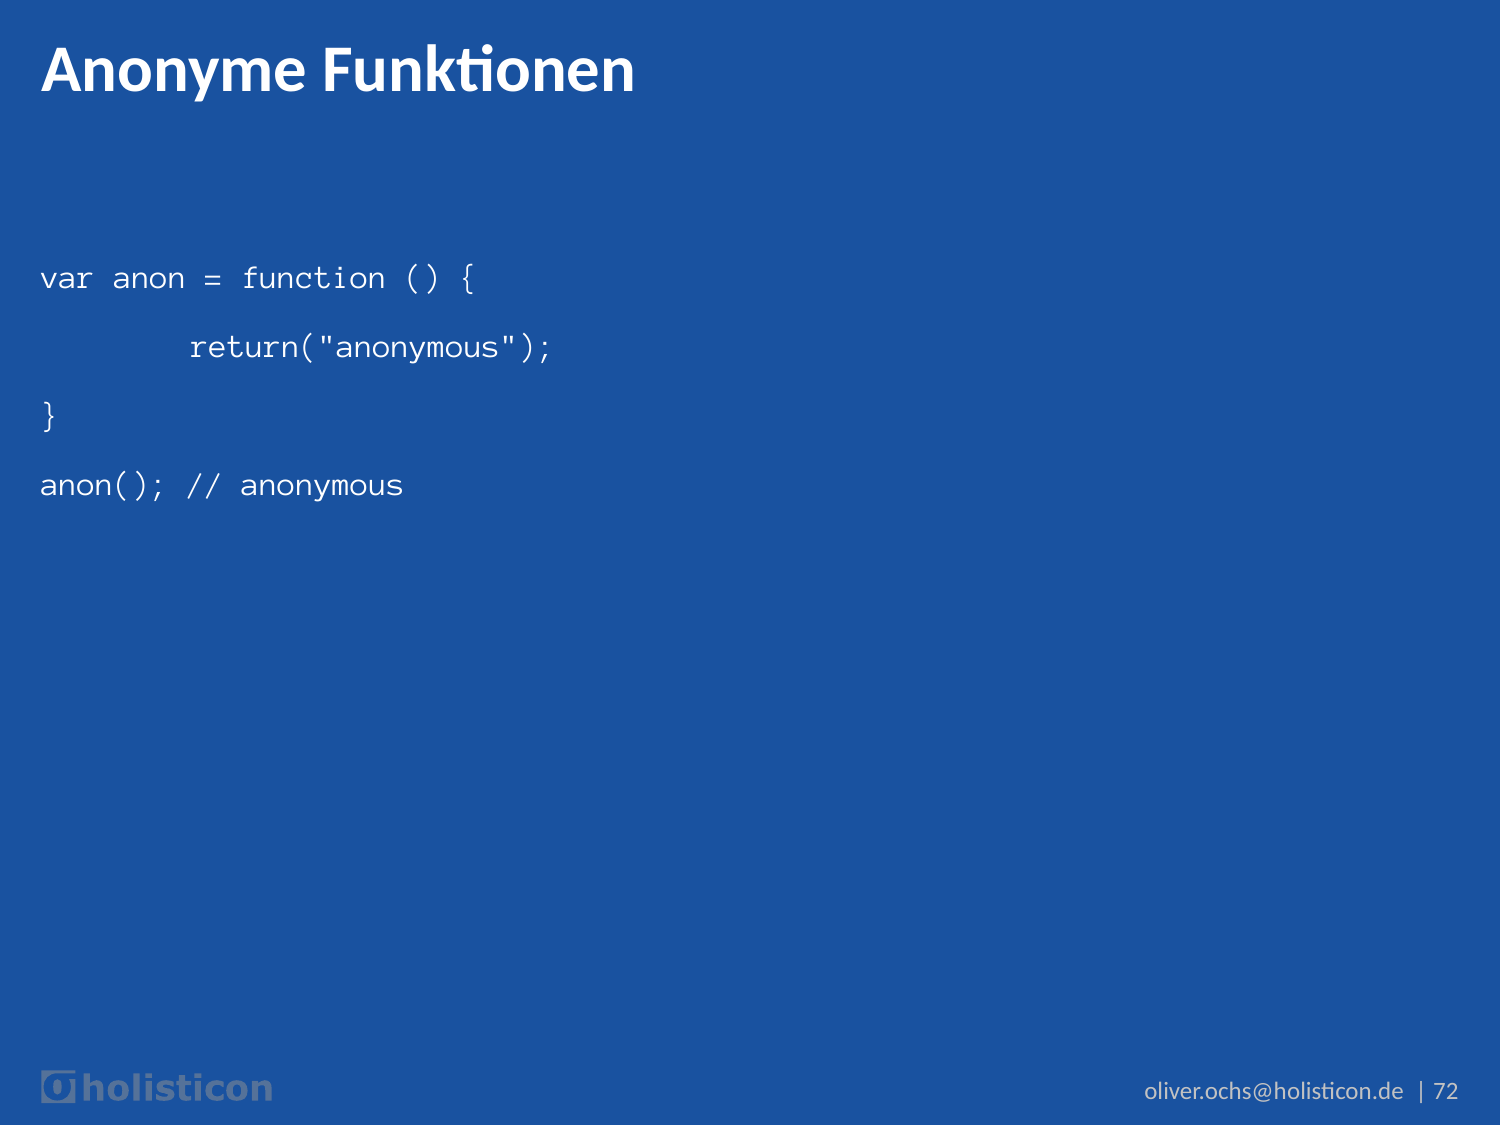

# Anonyme Funktionen
var anon = function () {
	return("anonymous");
}
anon(); // anonymous